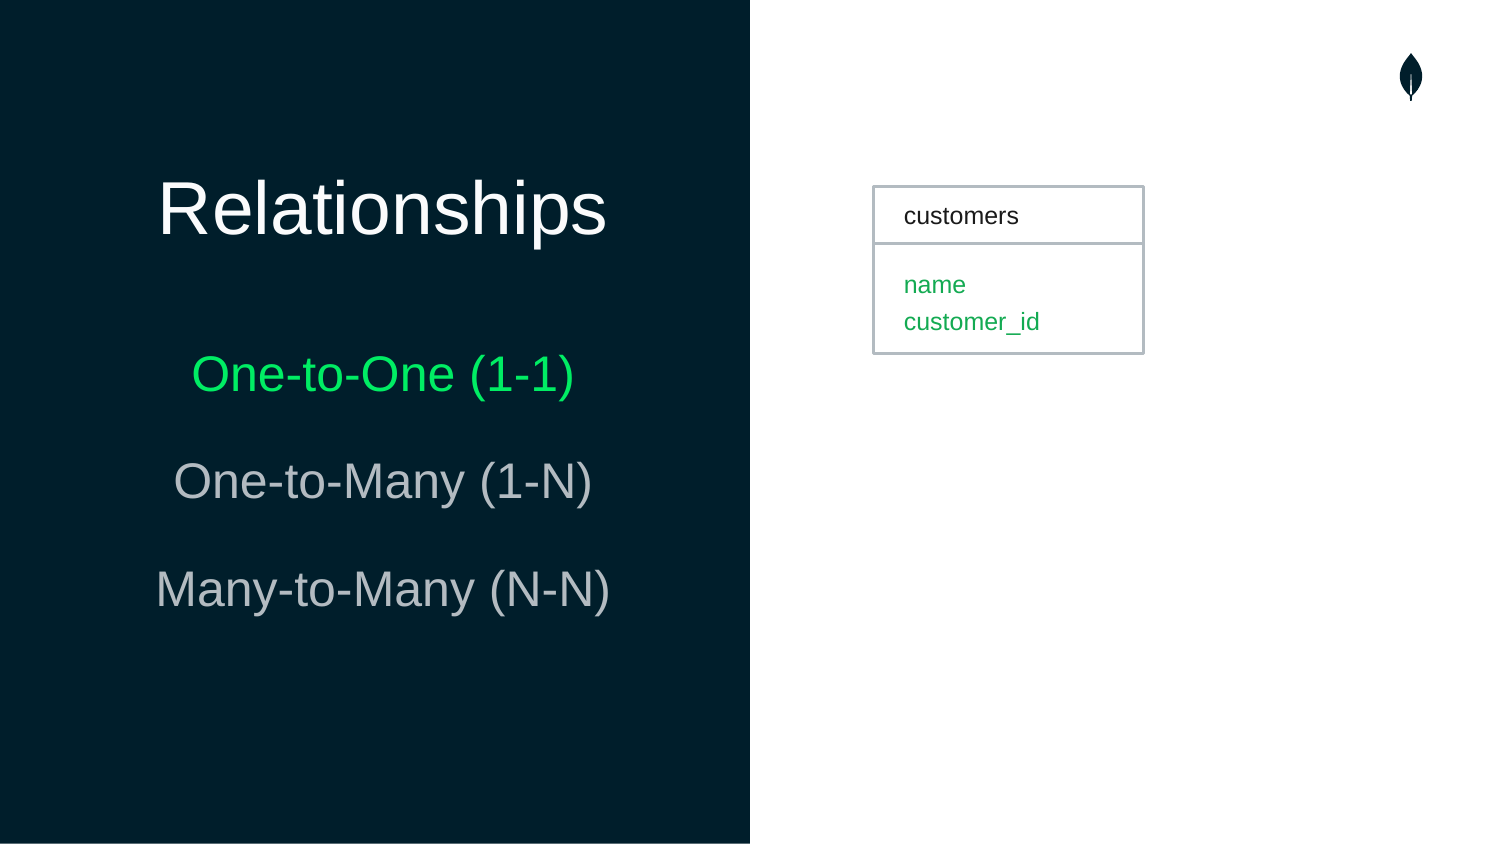

Relationships
customers
name
customer_id
One-to-One (1-1)
One-to-Many (1-N)
Many-to-Many (N-N)